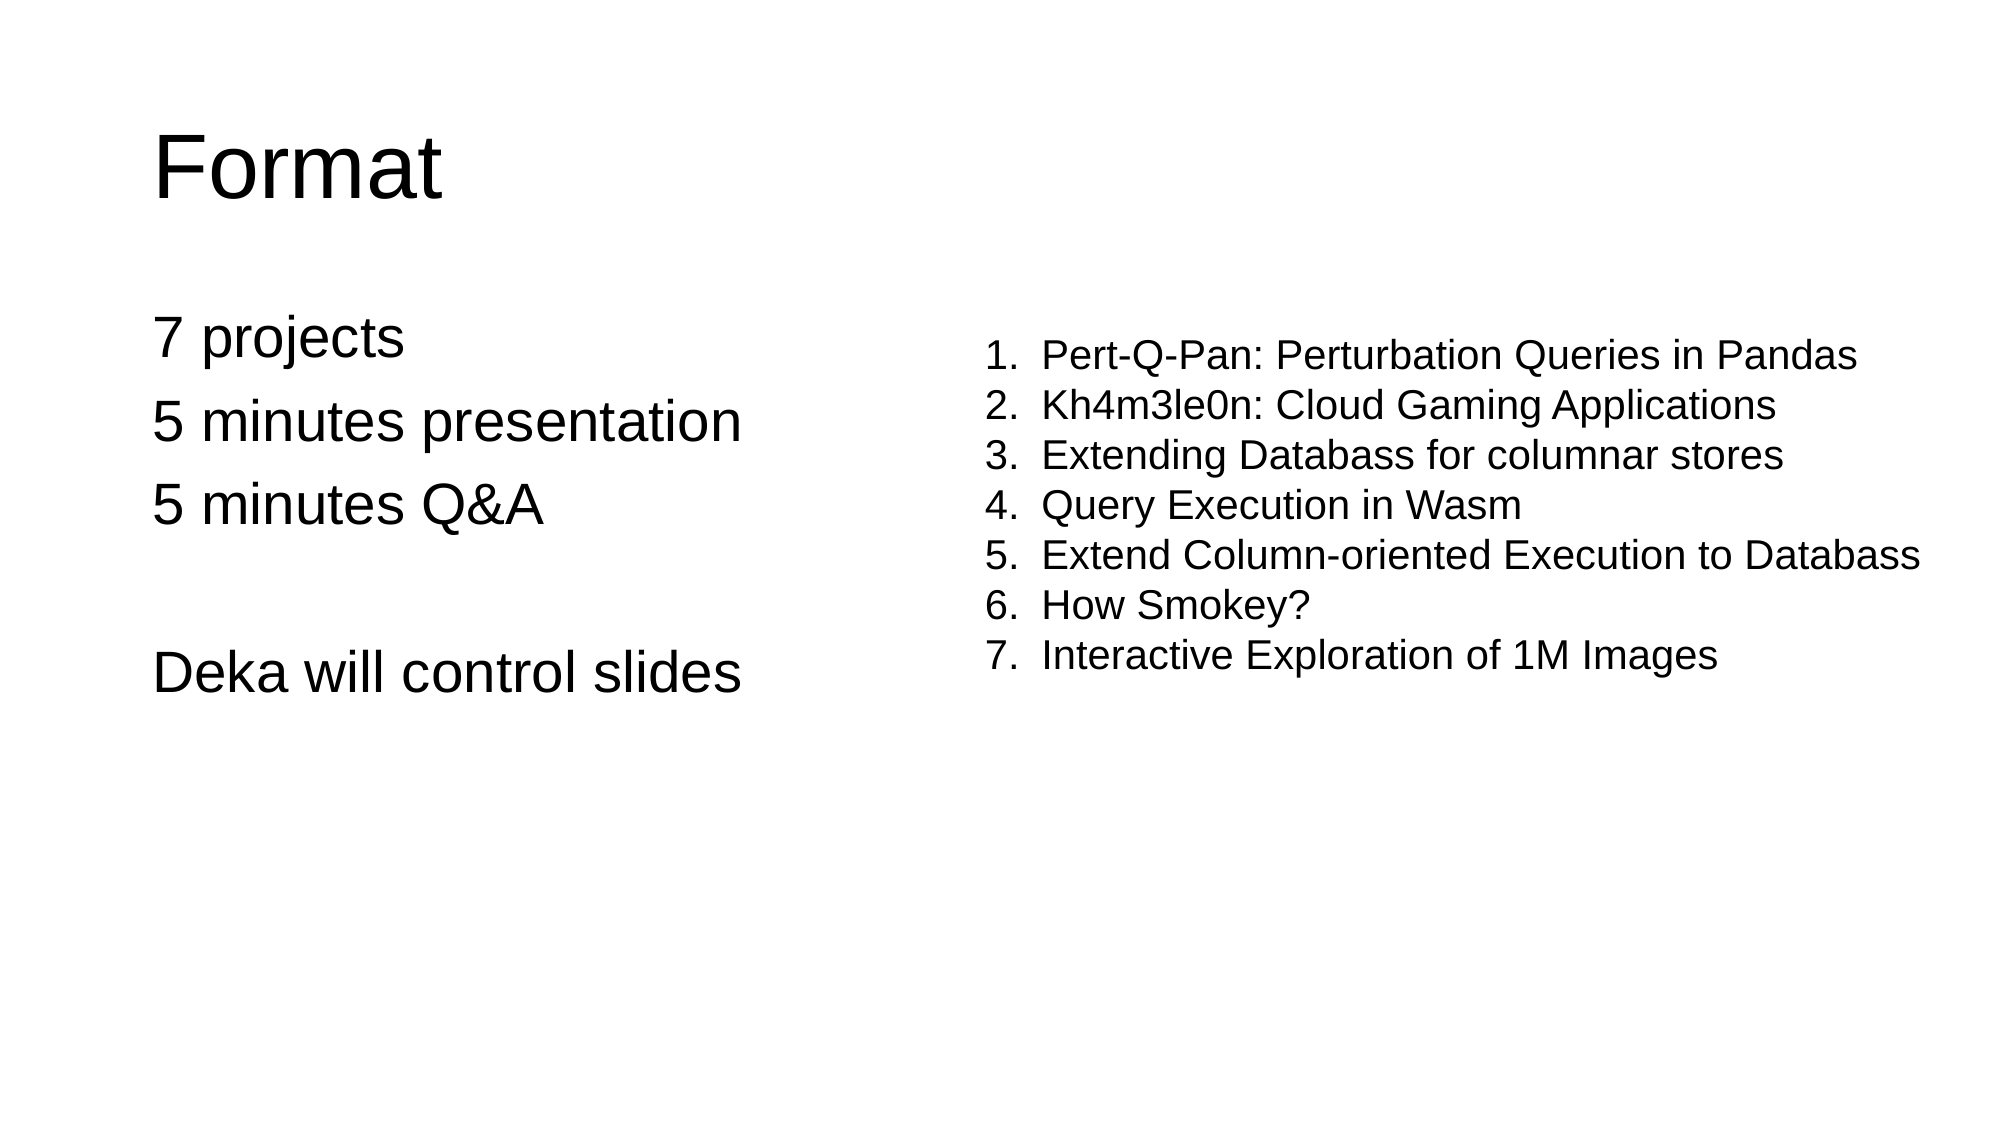

# Format
7 projects
5 minutes presentation
5 minutes Q&A

Deka will control slides

Pert-Q-Pan: Perturbation Queries in Pandas
Kh4m3le0n: Cloud Gaming Applications
Extending Databass for columnar stores
Query Execution in Wasm
Extend Column-oriented Execution to Databass
How Smokey?
Interactive Exploration of 1M Images